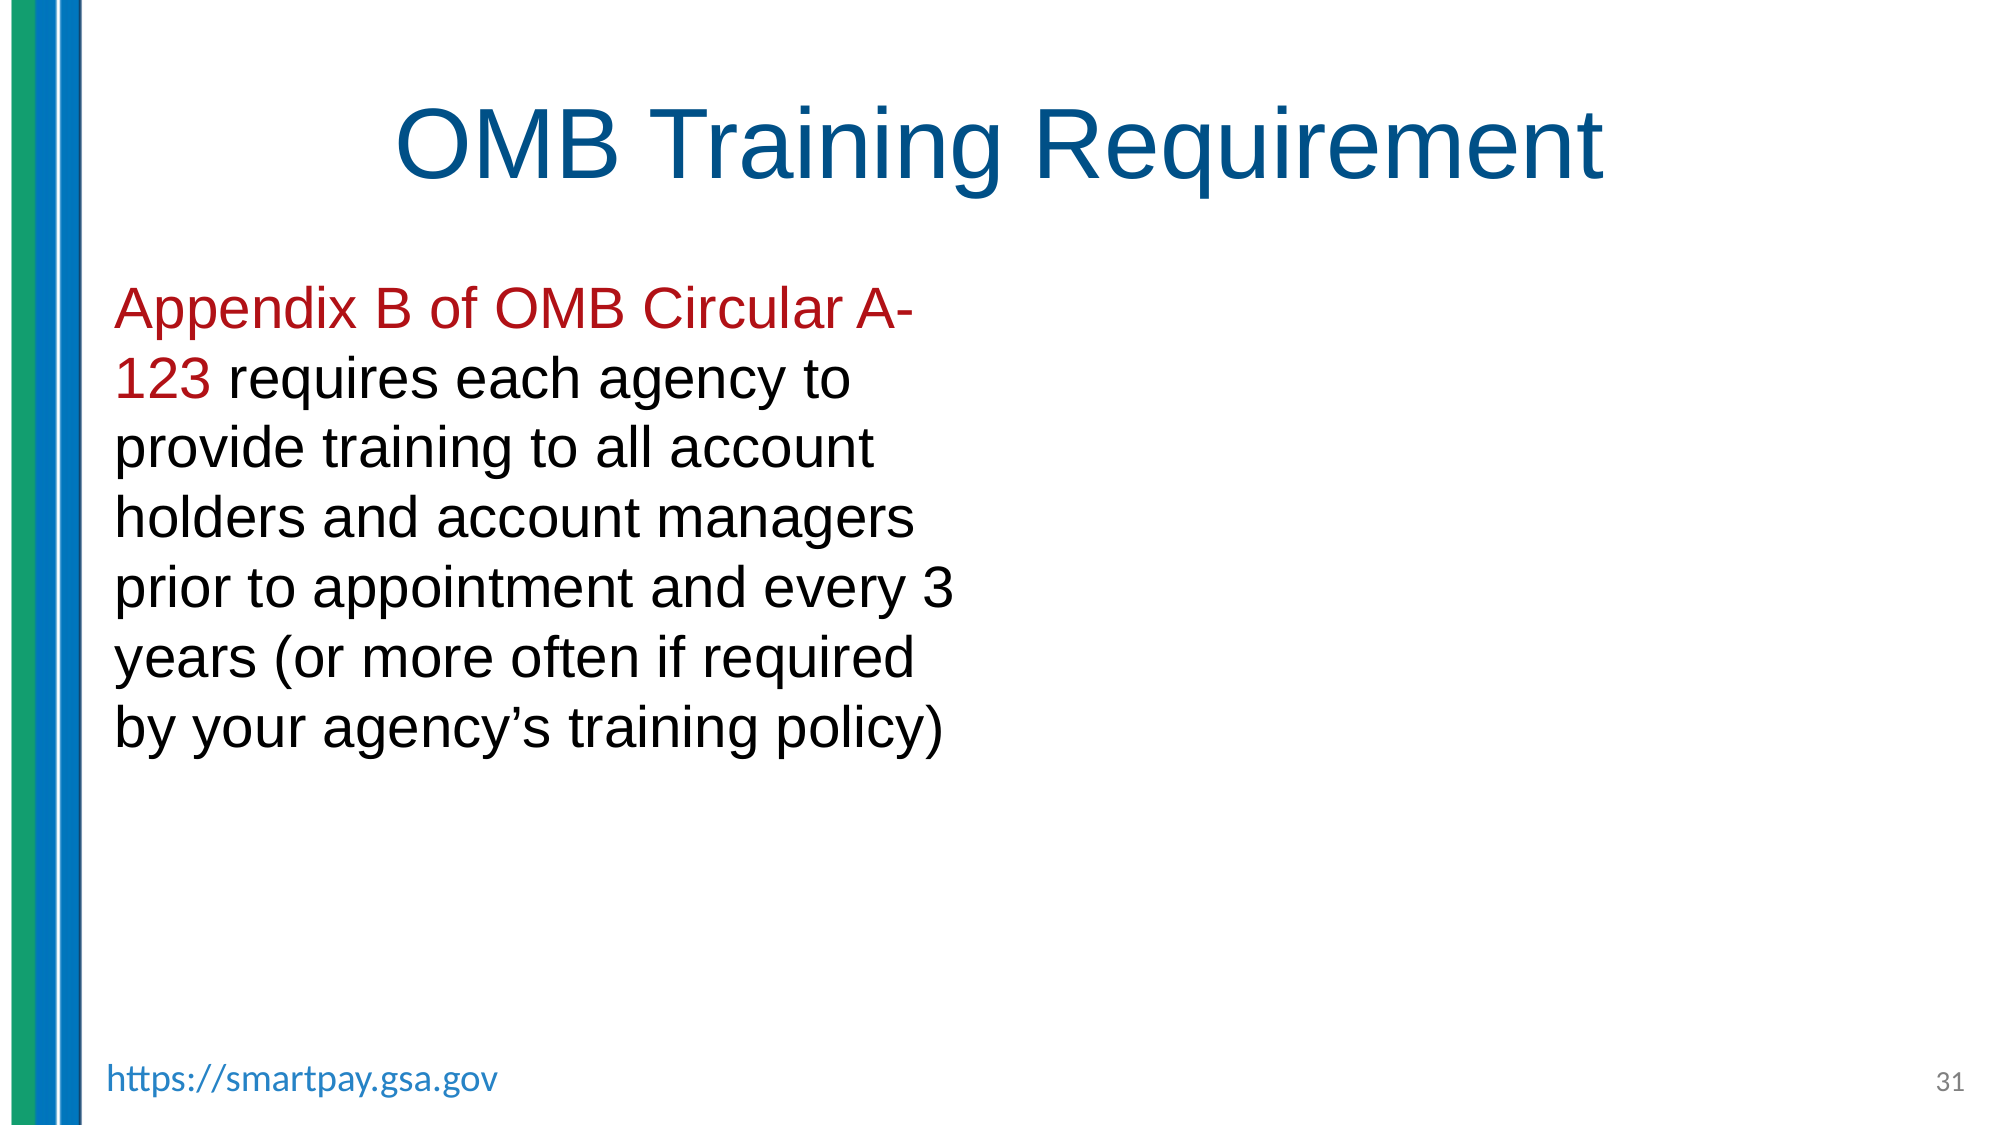

# OMB Training Requirement
Appendix B of OMB Circular A-123 requires each agency to provide training to all account holders and account managers prior to appointment and every 3 years (or more often if required by your agency’s training policy)

https://smartpay.gsa.gov